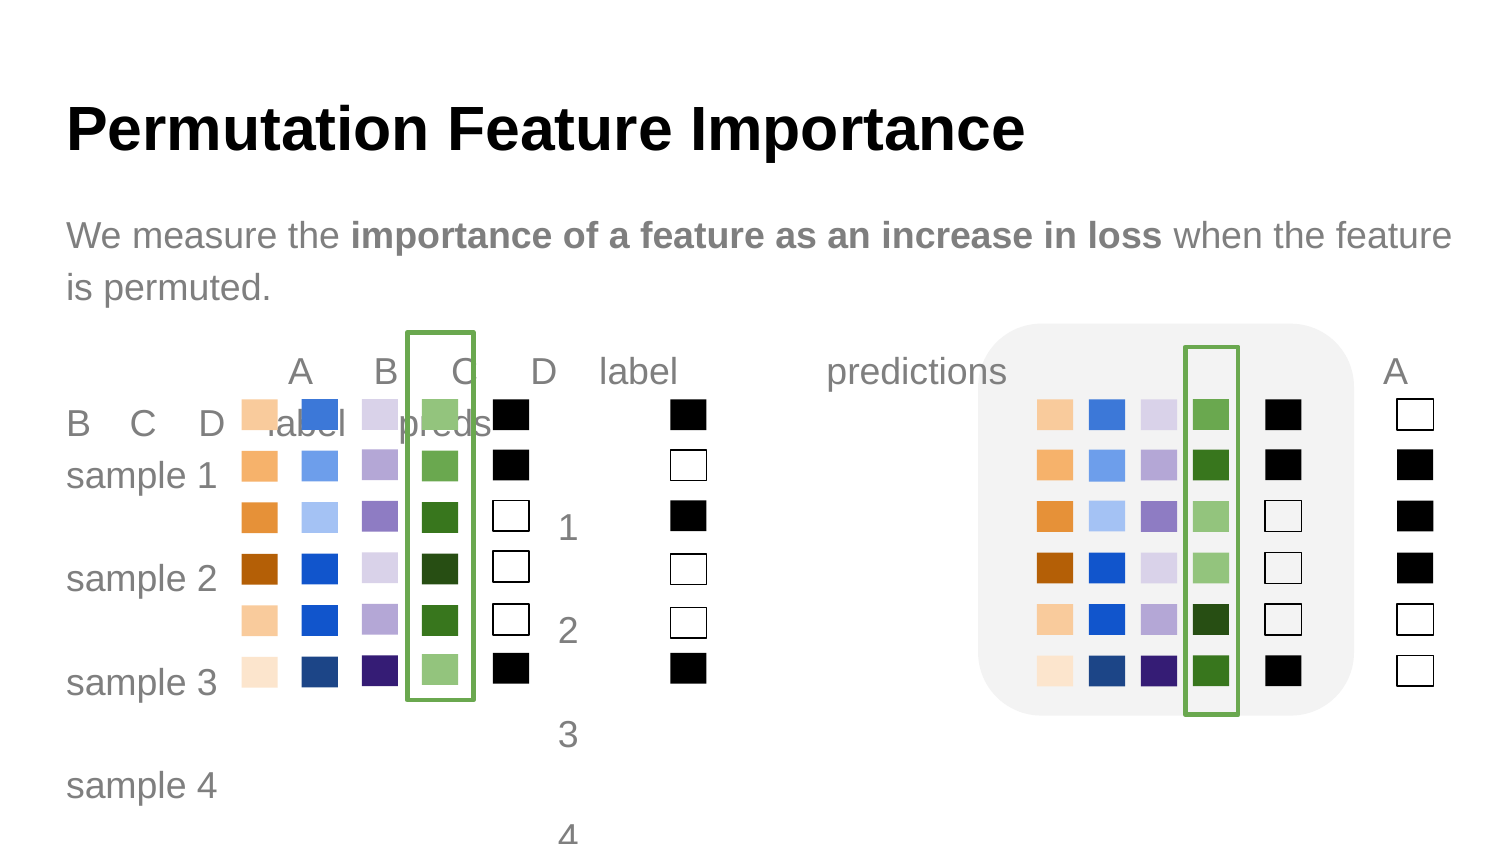

# Permutation Feature Importance
We measure the importance of a feature as an increase in loss when the feature is permuted.
              A      B     C     D    label 	 predictions                                    A     B    C    D    label     preds
sample 1											    1
sample 2											    2
sample 3											    3
sample 4											    4
sample 5											    5
sample 6											    6